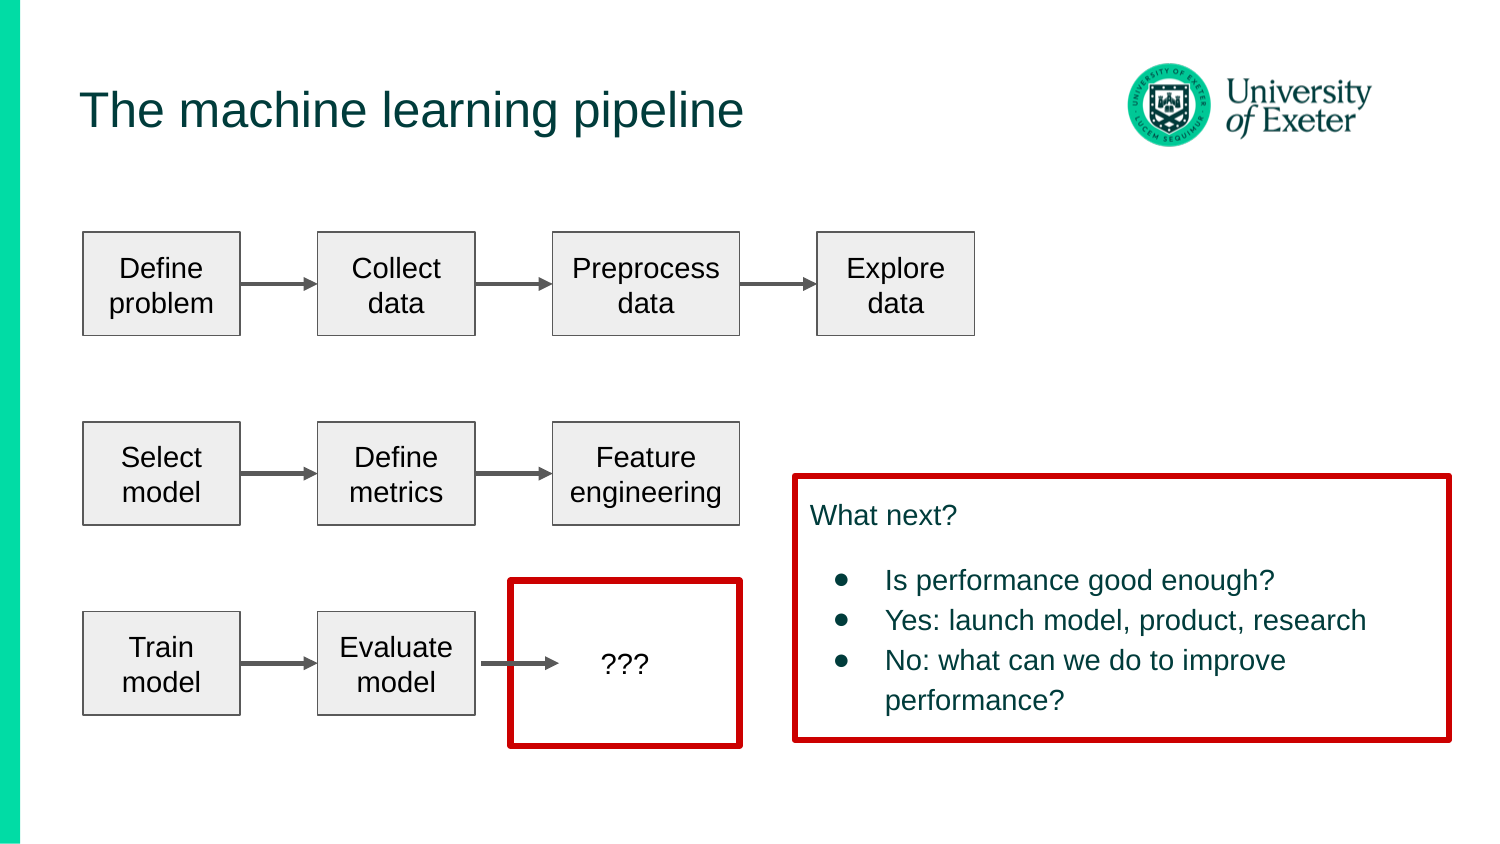

# The machine learning pipeline

Define problem
Collect data
Preprocess data
Explore data
Select model
Define metrics
Feature engineering

What next?
Is performance good enough?
Yes: launch model, product, research
No: what can we do to improve performance?
???
Train model
Evaluate model